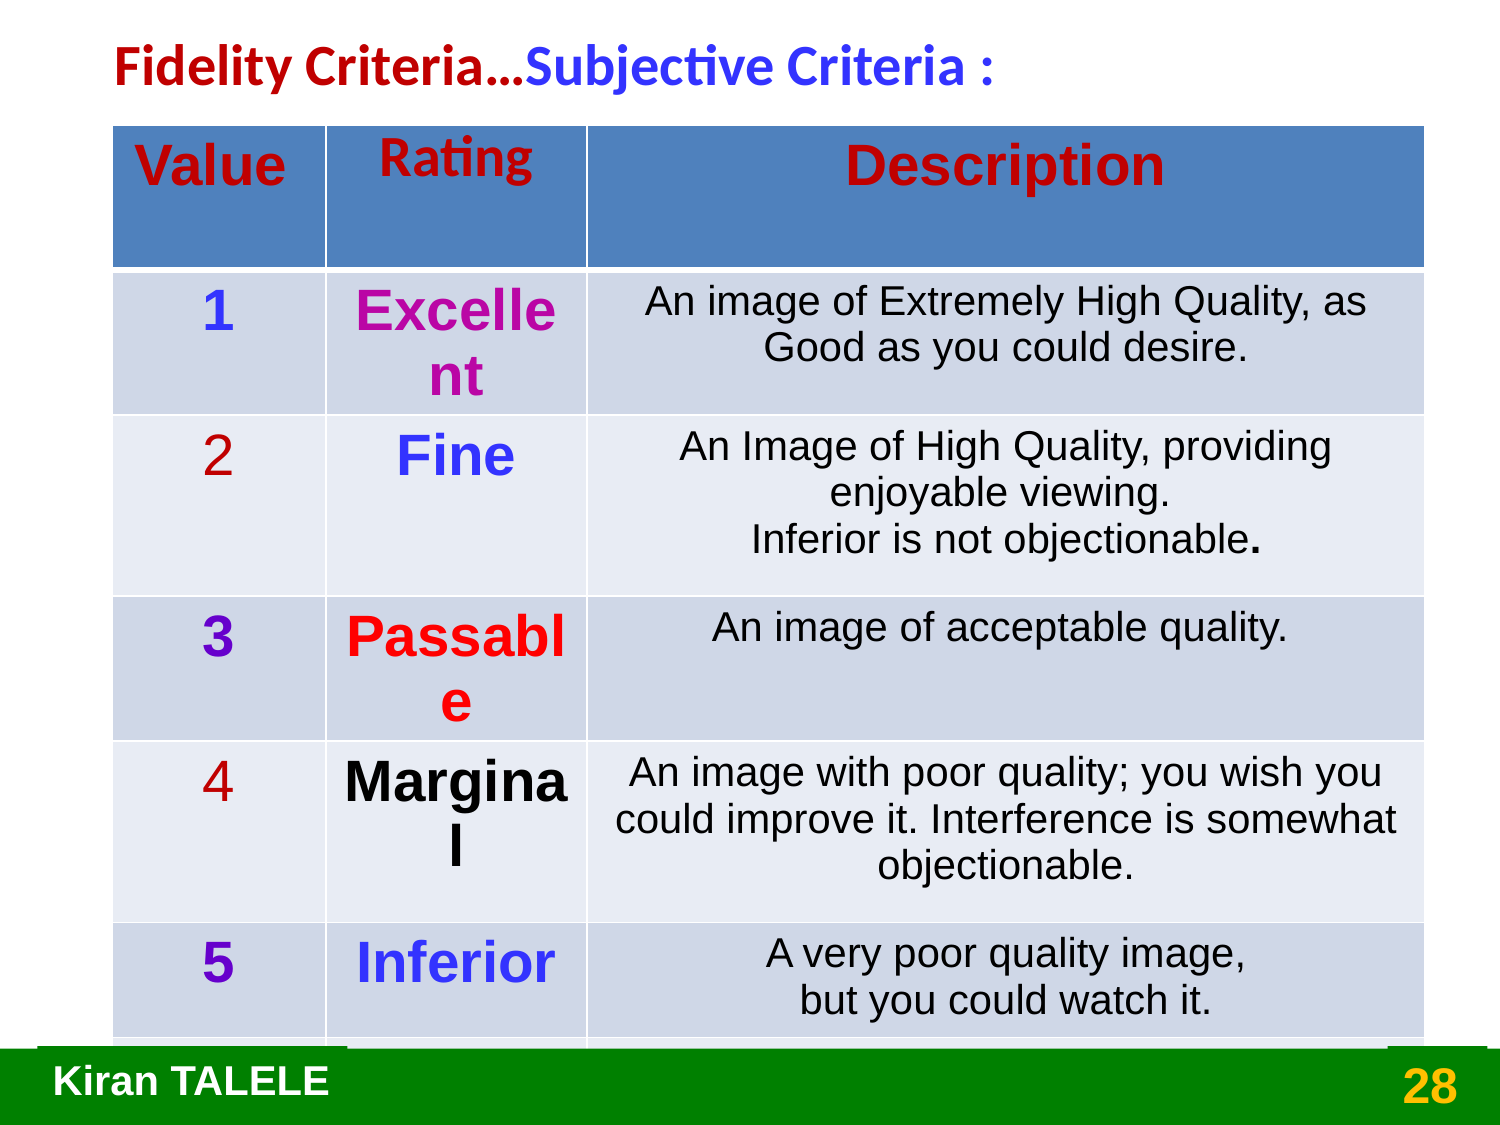

# Fidelity Criteria…Subjective Criteria : …...
| Value | Rating | Description |
| --- | --- | --- |
| 1 | Excellent | An image of Extremely High Quality, as Good as you could desire. |
| 2 | Fine | An Image of High Quality, providing enjoyable viewing. Inferior is not objectionable. |
| 3 | Passable | An image of acceptable quality. |
| 4 | Marginal | An image with poor quality; you wish you could improve it. Interference is somewhat objectionable. |
| 5 | Inferior | A very poor quality image, but you could watch it. |
| 6 | Unusable | Image is so bad that you can not watch it. |
Kiran TALELE

28